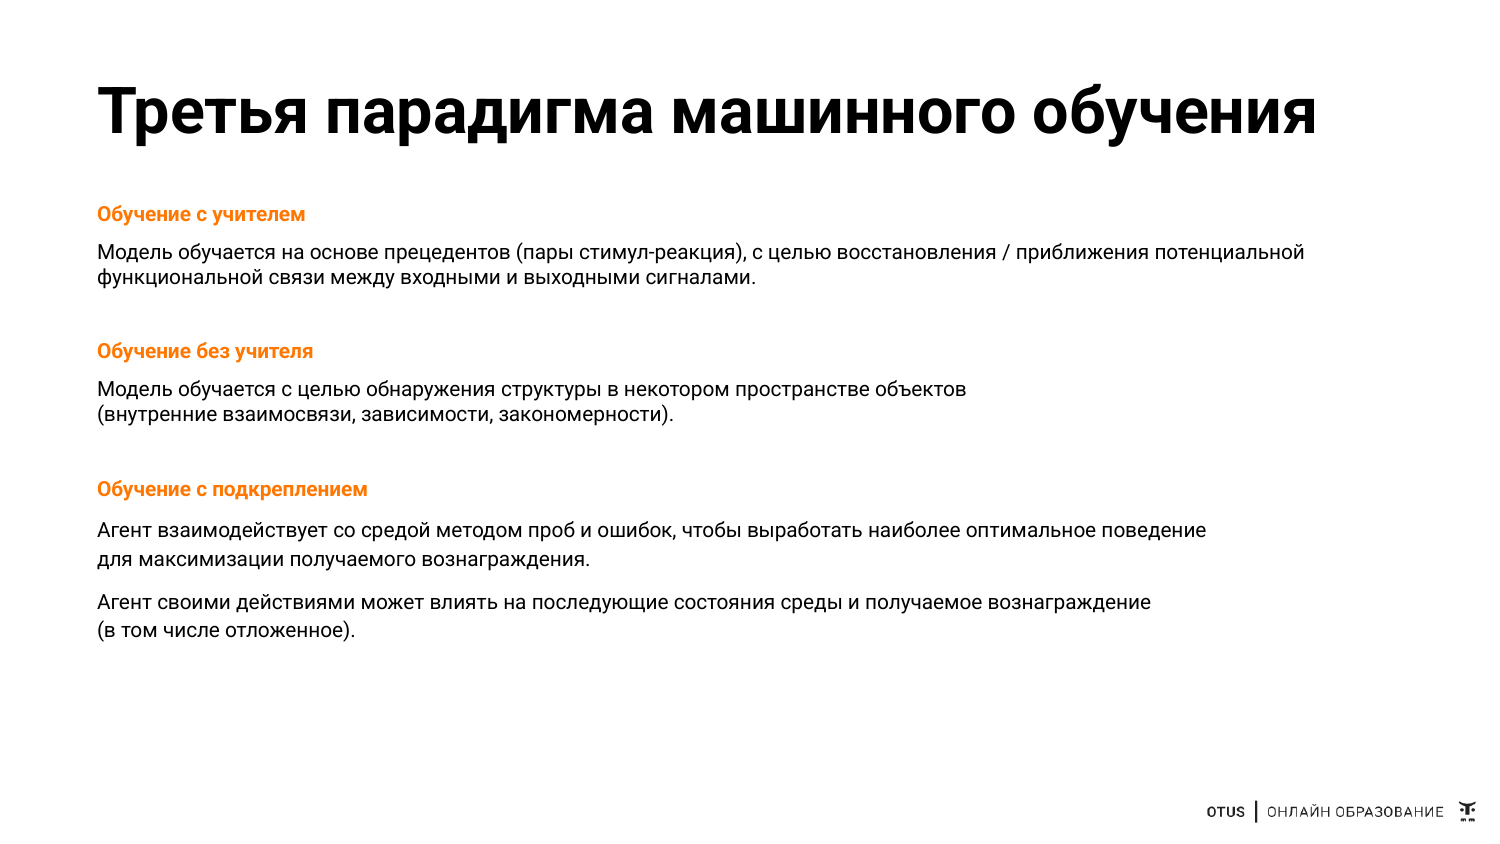

# Третья парадигма машинного обучения
Обучение с учителем

Модель обучается на основе прецедентов (пары стимул-реакция), с целью восстановления / приближения потенциальной функциональной связи между входными и выходными сигналами.

Обучение без учителя

Модель обучается с целью обнаружения структуры в некотором пространстве объектов
(внутренние взаимосвязи, зависимости, закономерности).

Обучение с подкреплением

Агент взаимодействует со средой методом проб и ошибок, чтобы выработать наиболее оптимальное поведение
для максимизации получаемого вознаграждения.

Агент своими действиями может влиять на последующие состояния среды и получаемое вознаграждение
(в том числе отложенное).